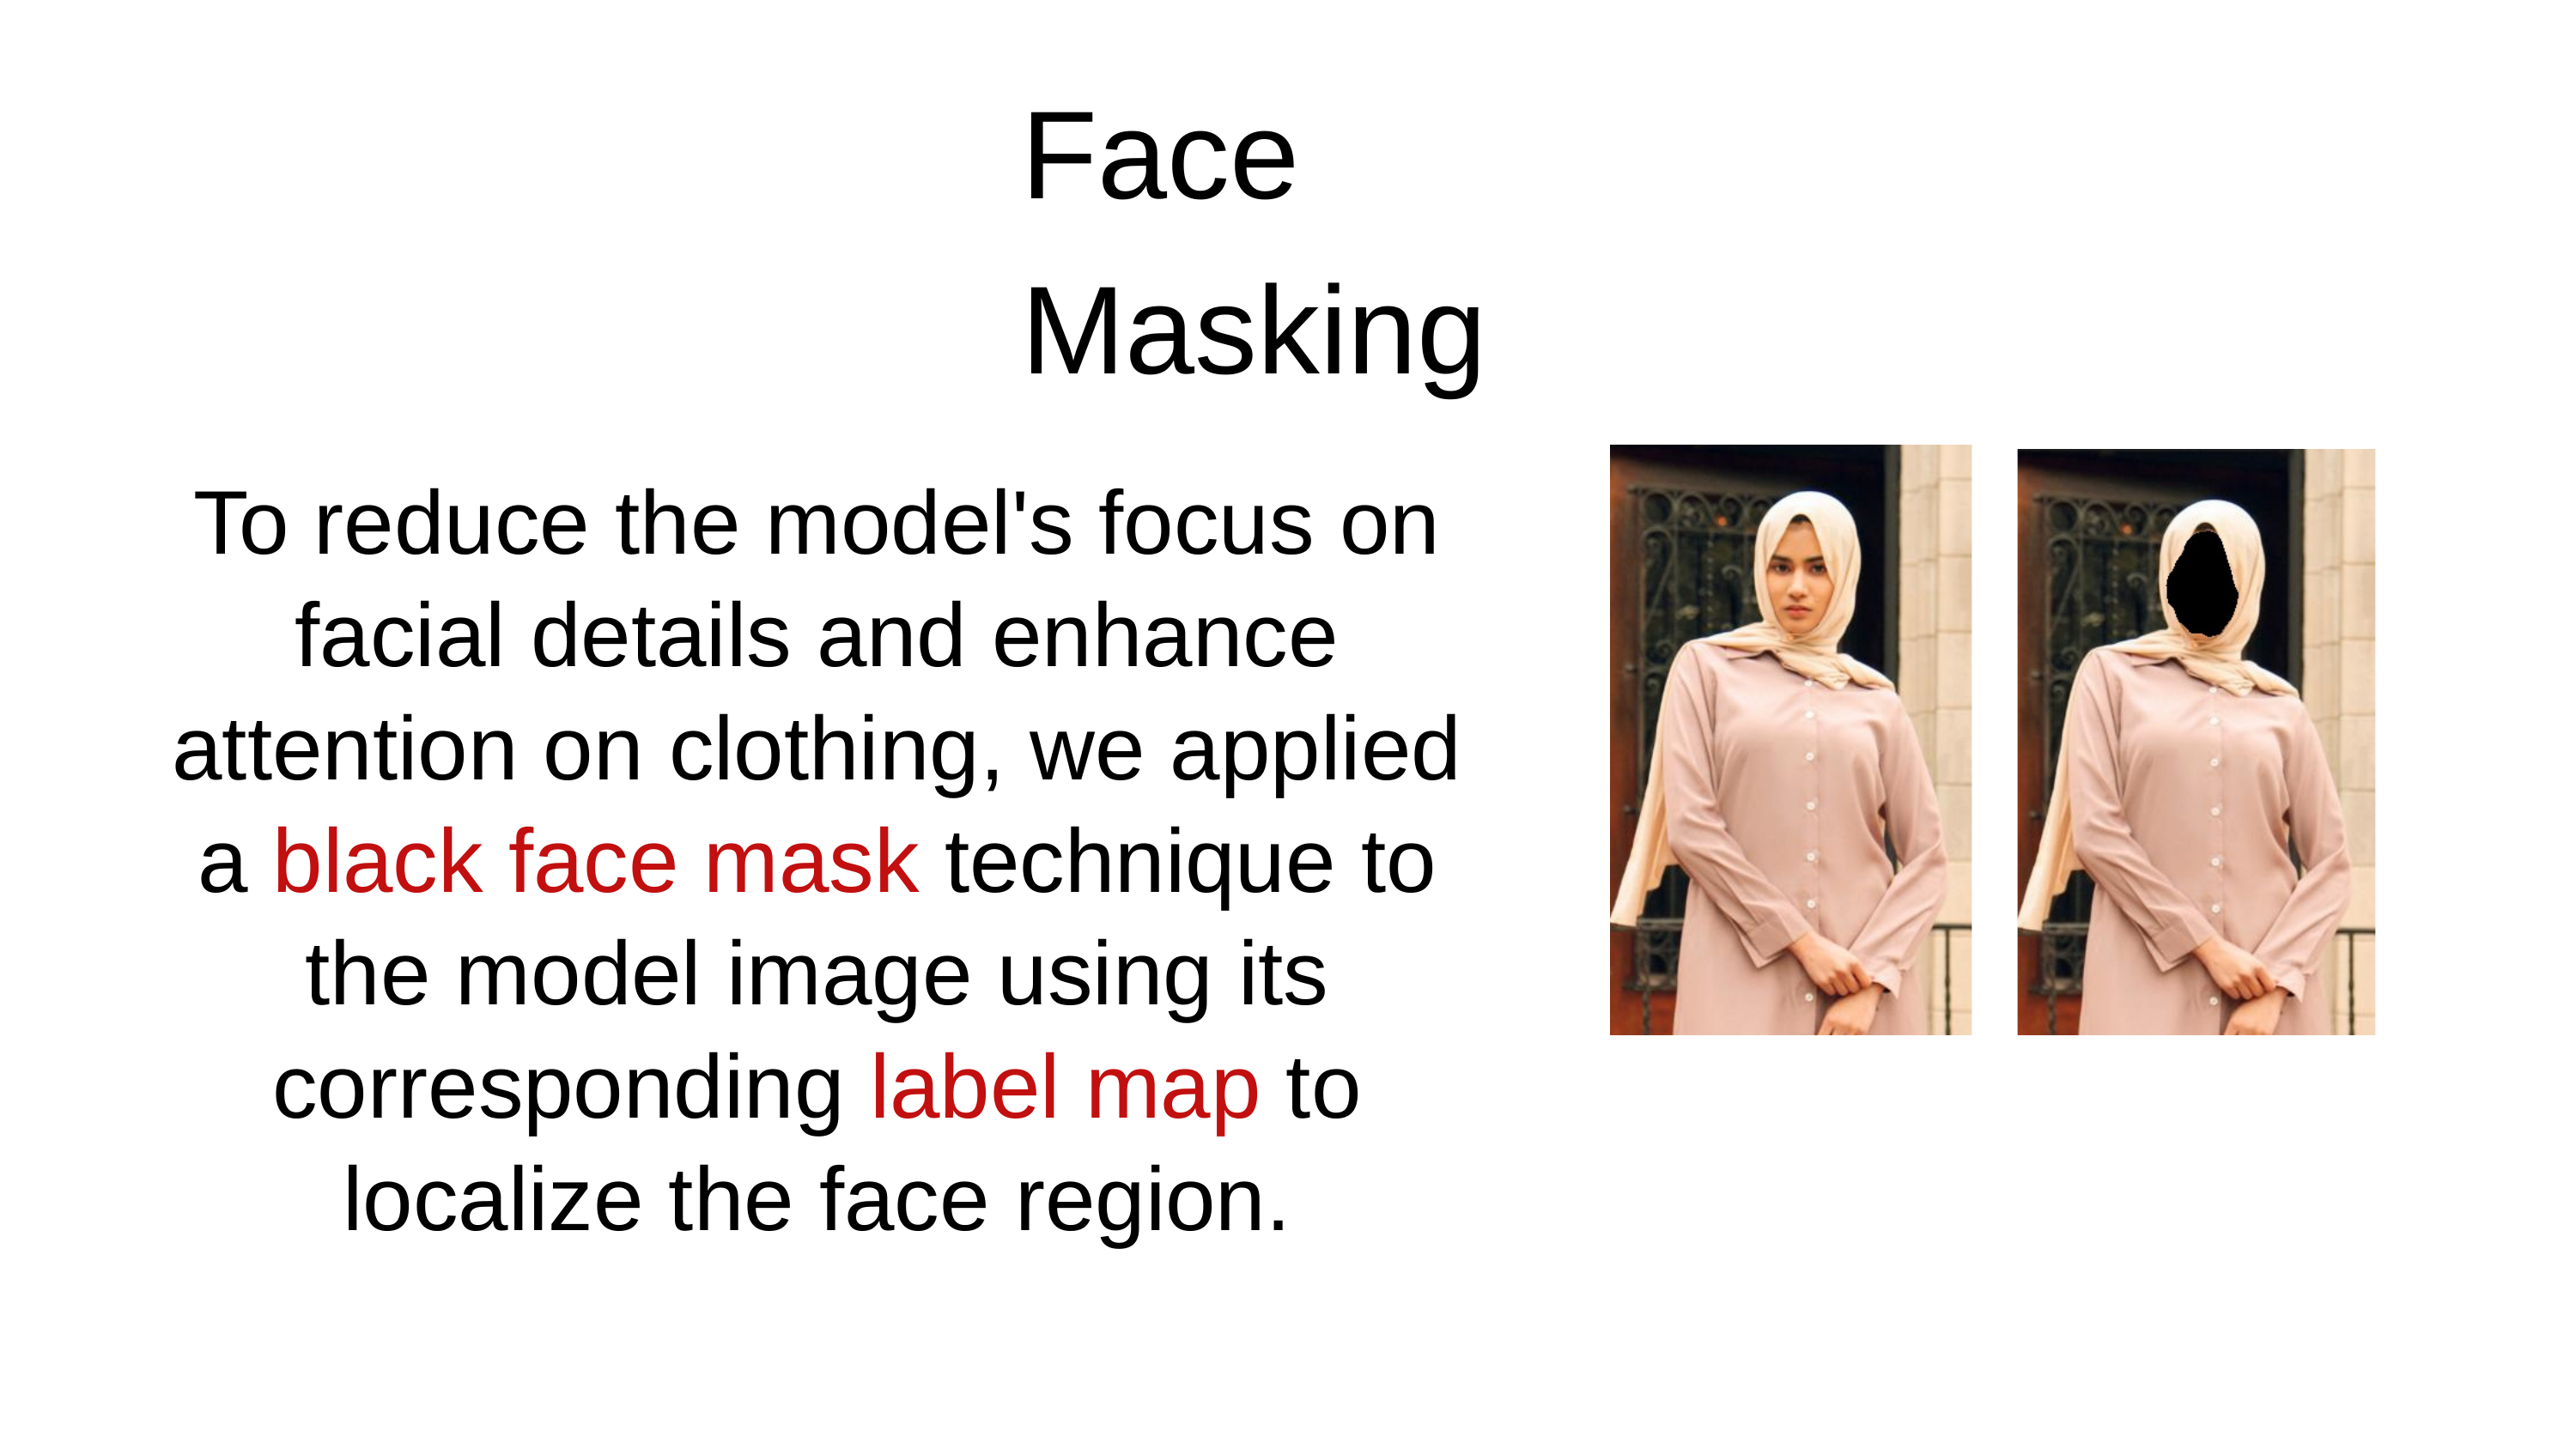

Face Masking

To reduce the model's focus on facial details and enhance attention on clothing, we applied a black face mask technique to the model image using its corresponding label map to localize the face region.